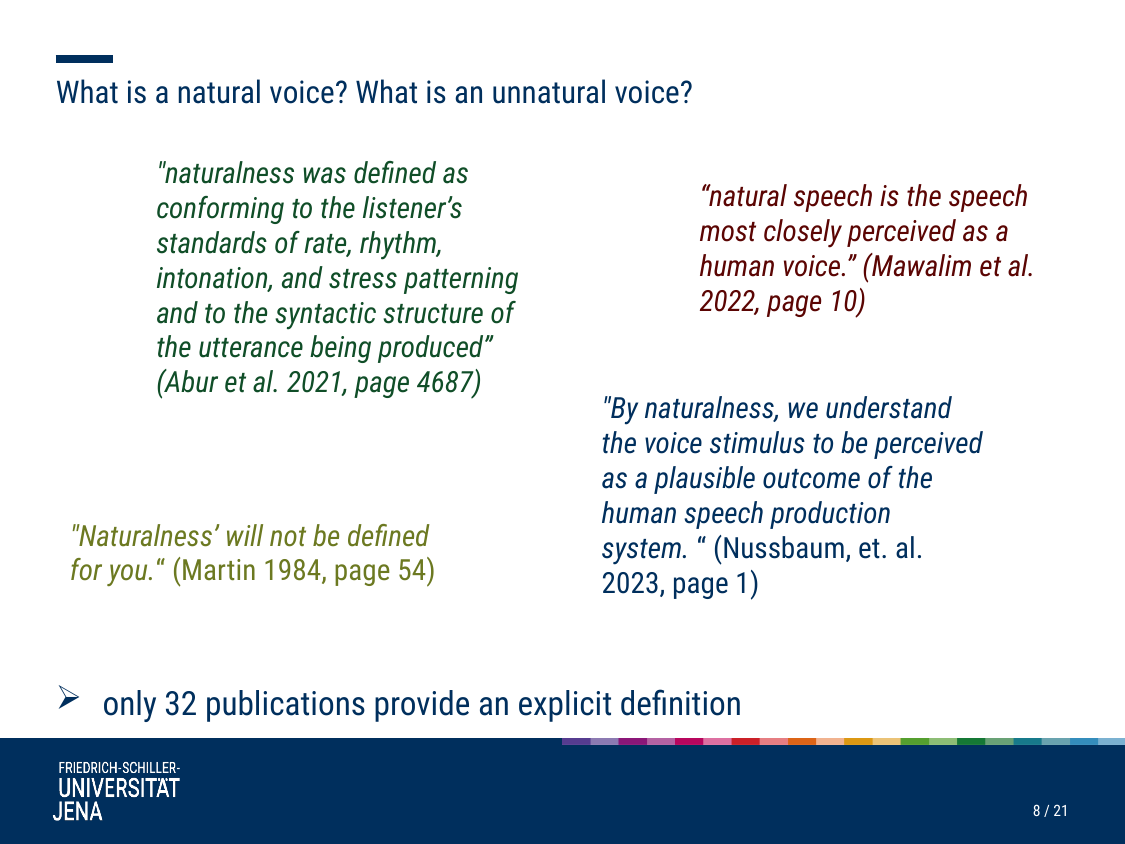

What is a natural voice? What is an unnatural voice?
"naturalness was defined as conforming to the listener’s standards of rate, rhythm, intonation, and stress patterning and to the syntactic structure of the utterance being produced” (Abur et al. 2021, page 4687)
“natural speech is the speech most closely perceived as a human voice.” (Mawalim et al. 2022, page 10)
"By naturalness, we understand the voice stimulus to be perceived as a plausible outcome of the human speech production system. “ (Nussbaum, et. al. 2023, page 1)
"Naturalness’ will not be defined for you.“ (Martin 1984, page 54)
only 32 publications provide an explicit definition